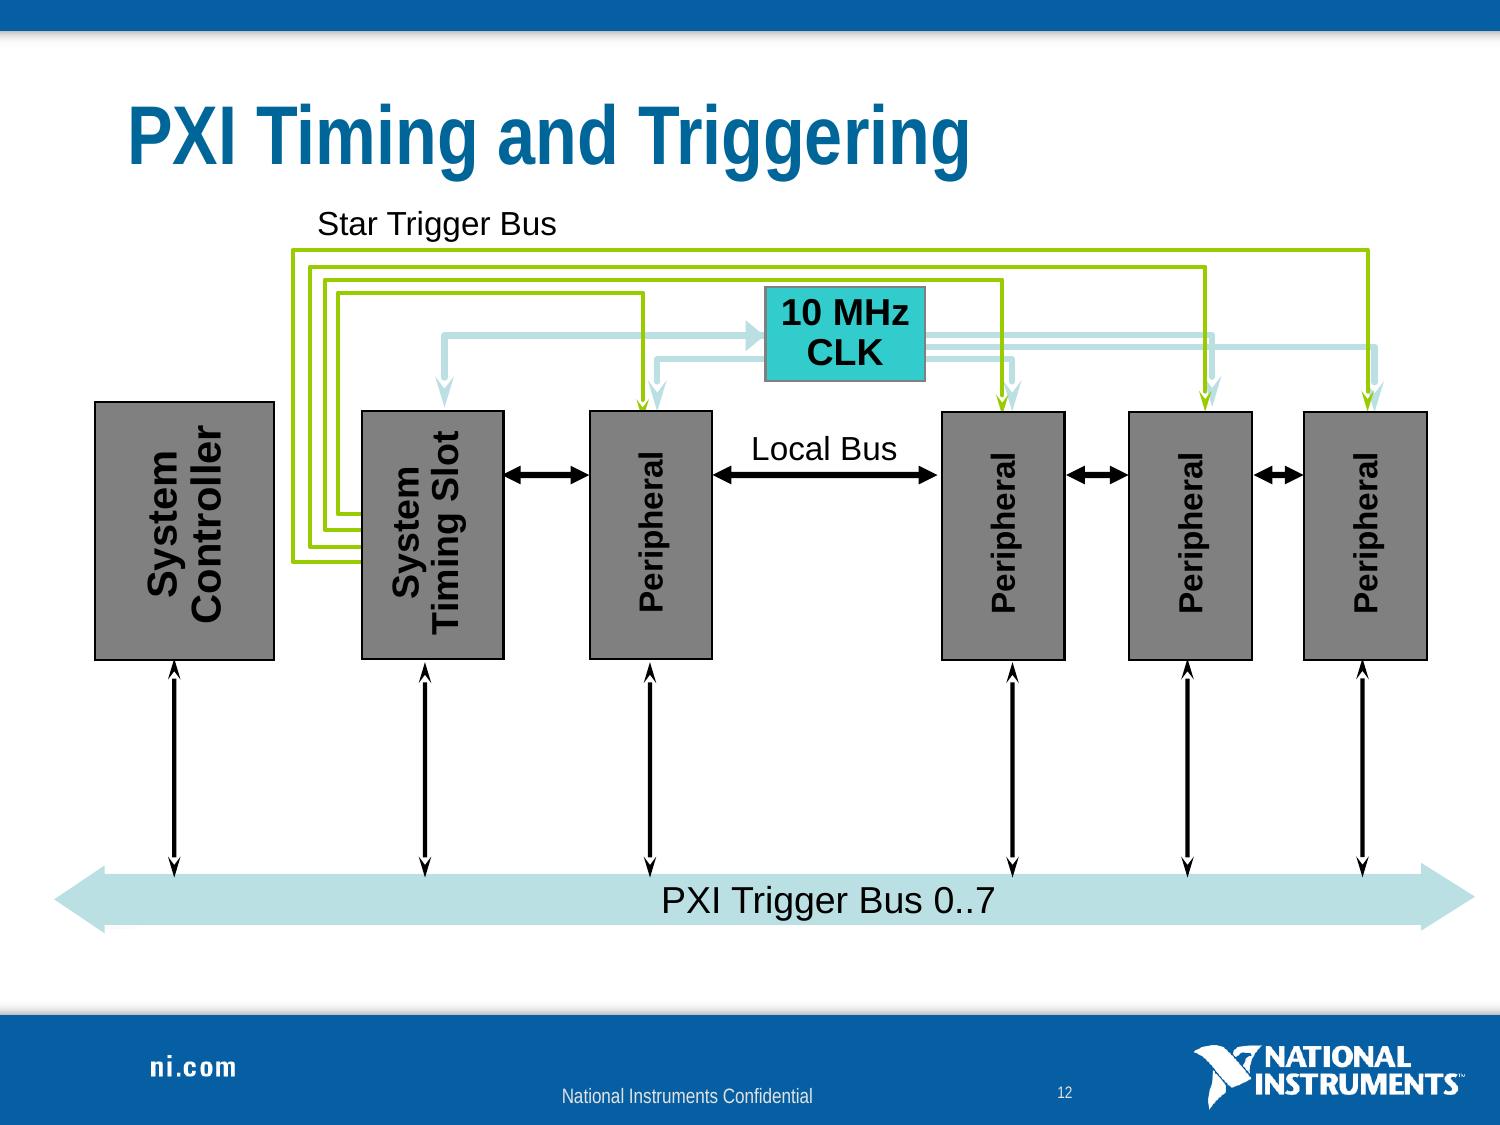

# PXI Timing and Triggering
Star Trigger Bus

10 MHz
CLK

System
Controller
System
Timing Slot

Peripheral

Peripheral

Peripheral

Peripheral

Local Bus

PXI Trigger Bus 0..7